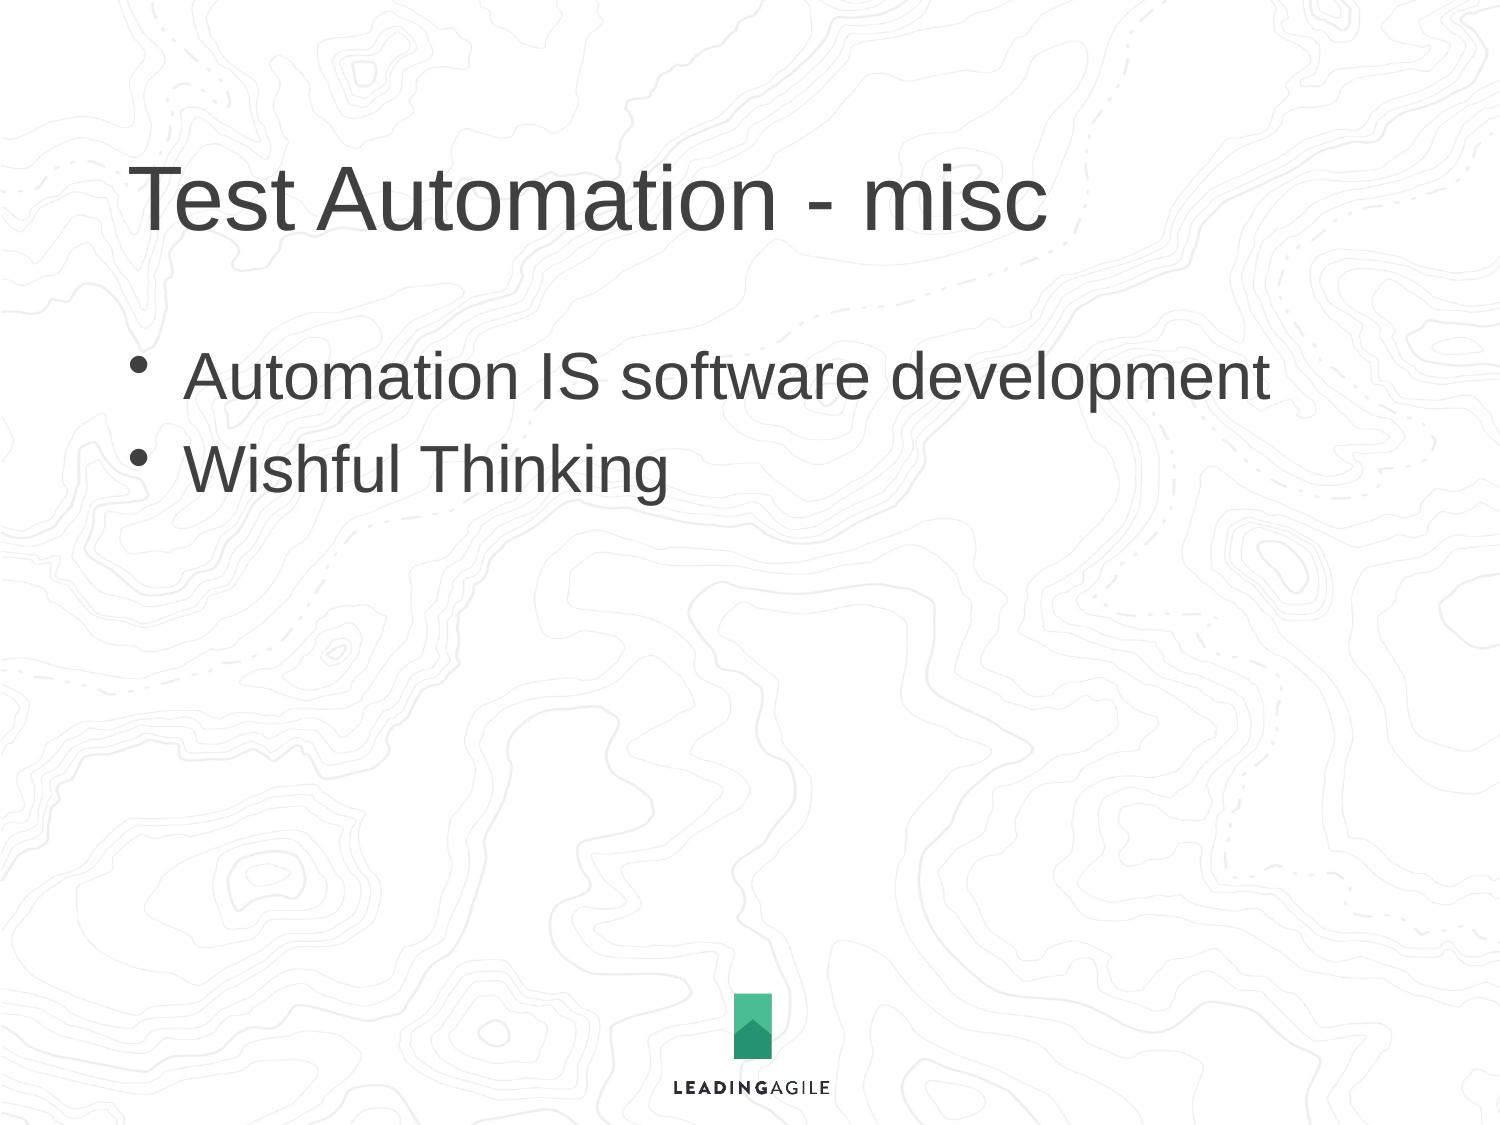

# Test Automation - misc
Automation IS software development
Wishful Thinking